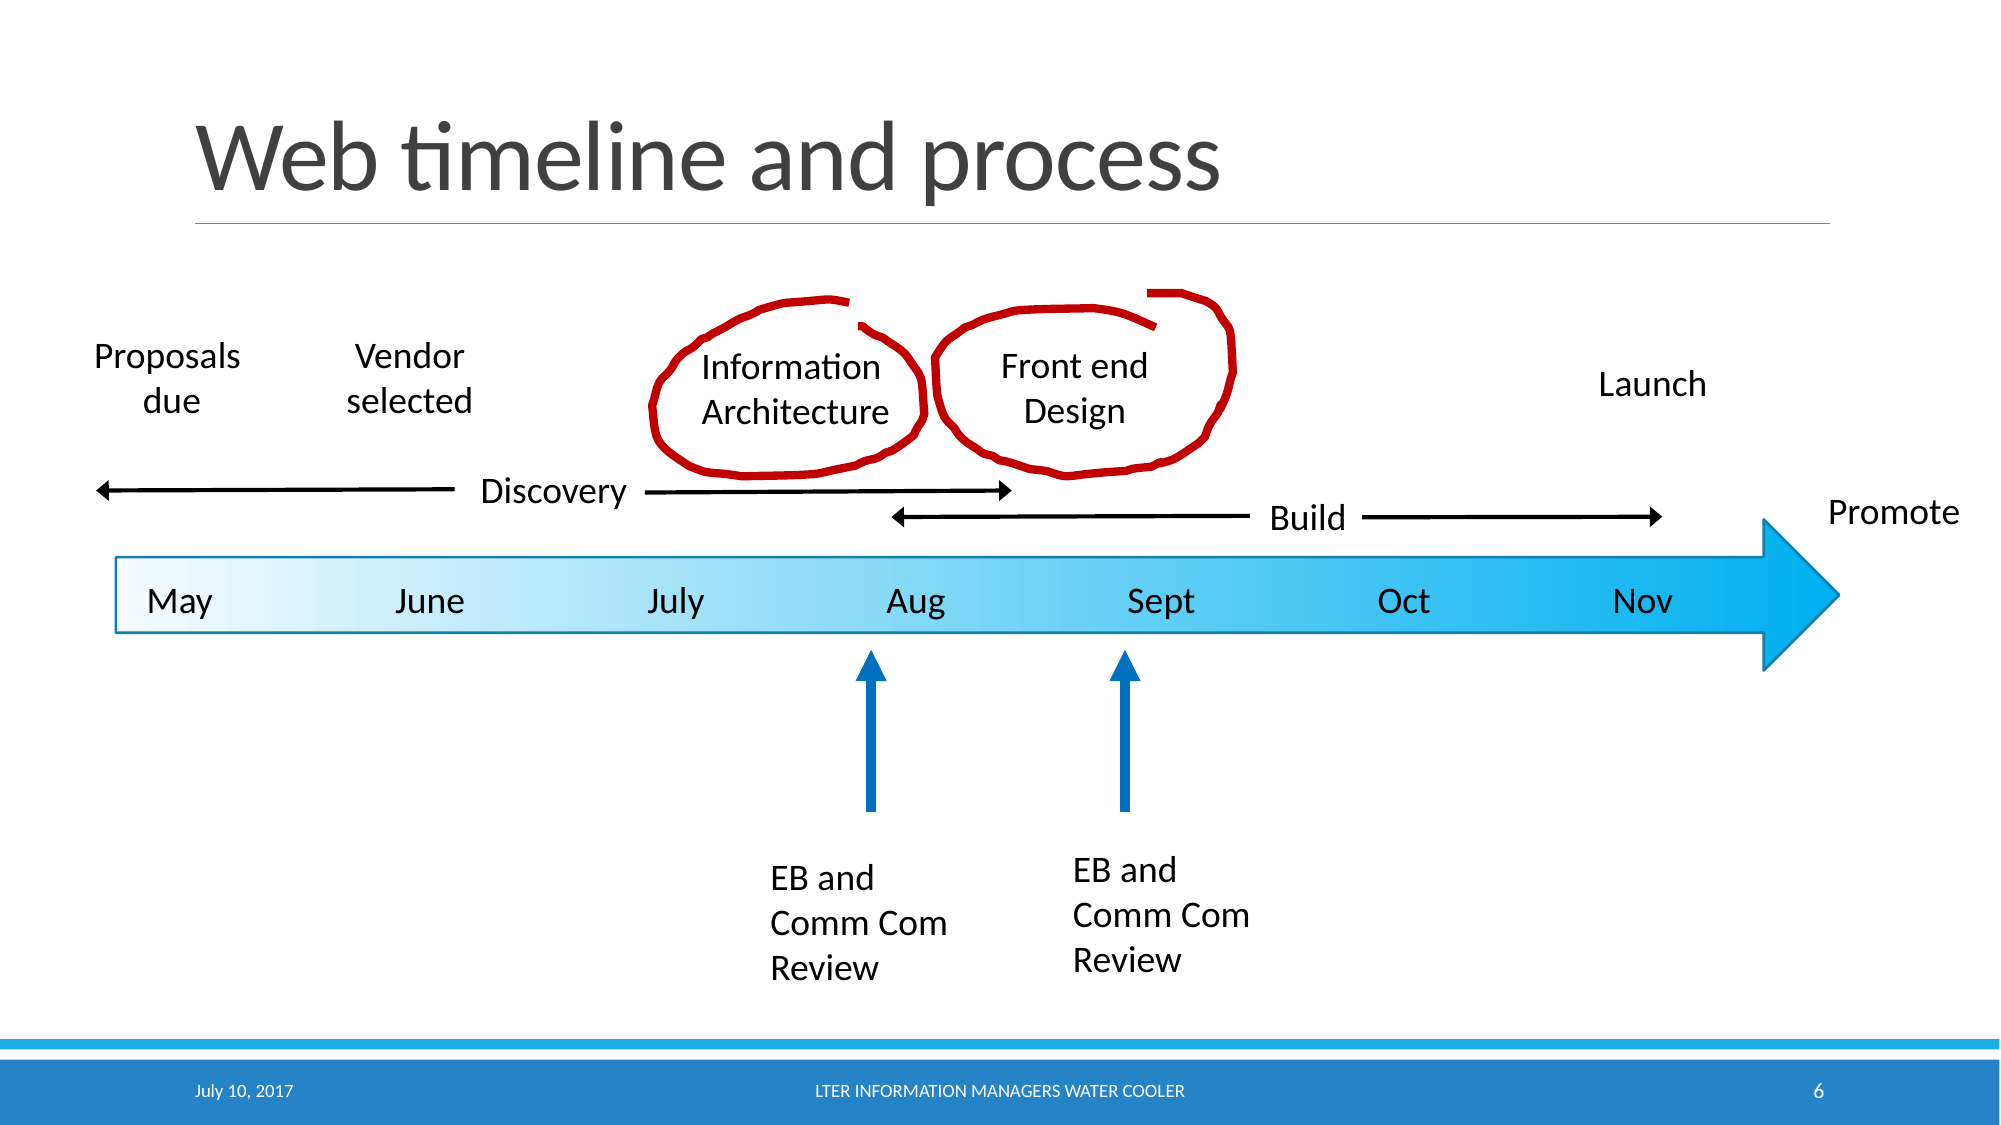

# Web timeline and process

Proposals
due
Vendor selected
Front end
Design
Information
Architecture
Launch
Discovery
Promote
Build

May
June
July
Aug
Sept
Oct
Nov
EB and Comm Com Review
EB and Comm Com Review
July 10, 2017
LTER Information Managers Water Cooler
6